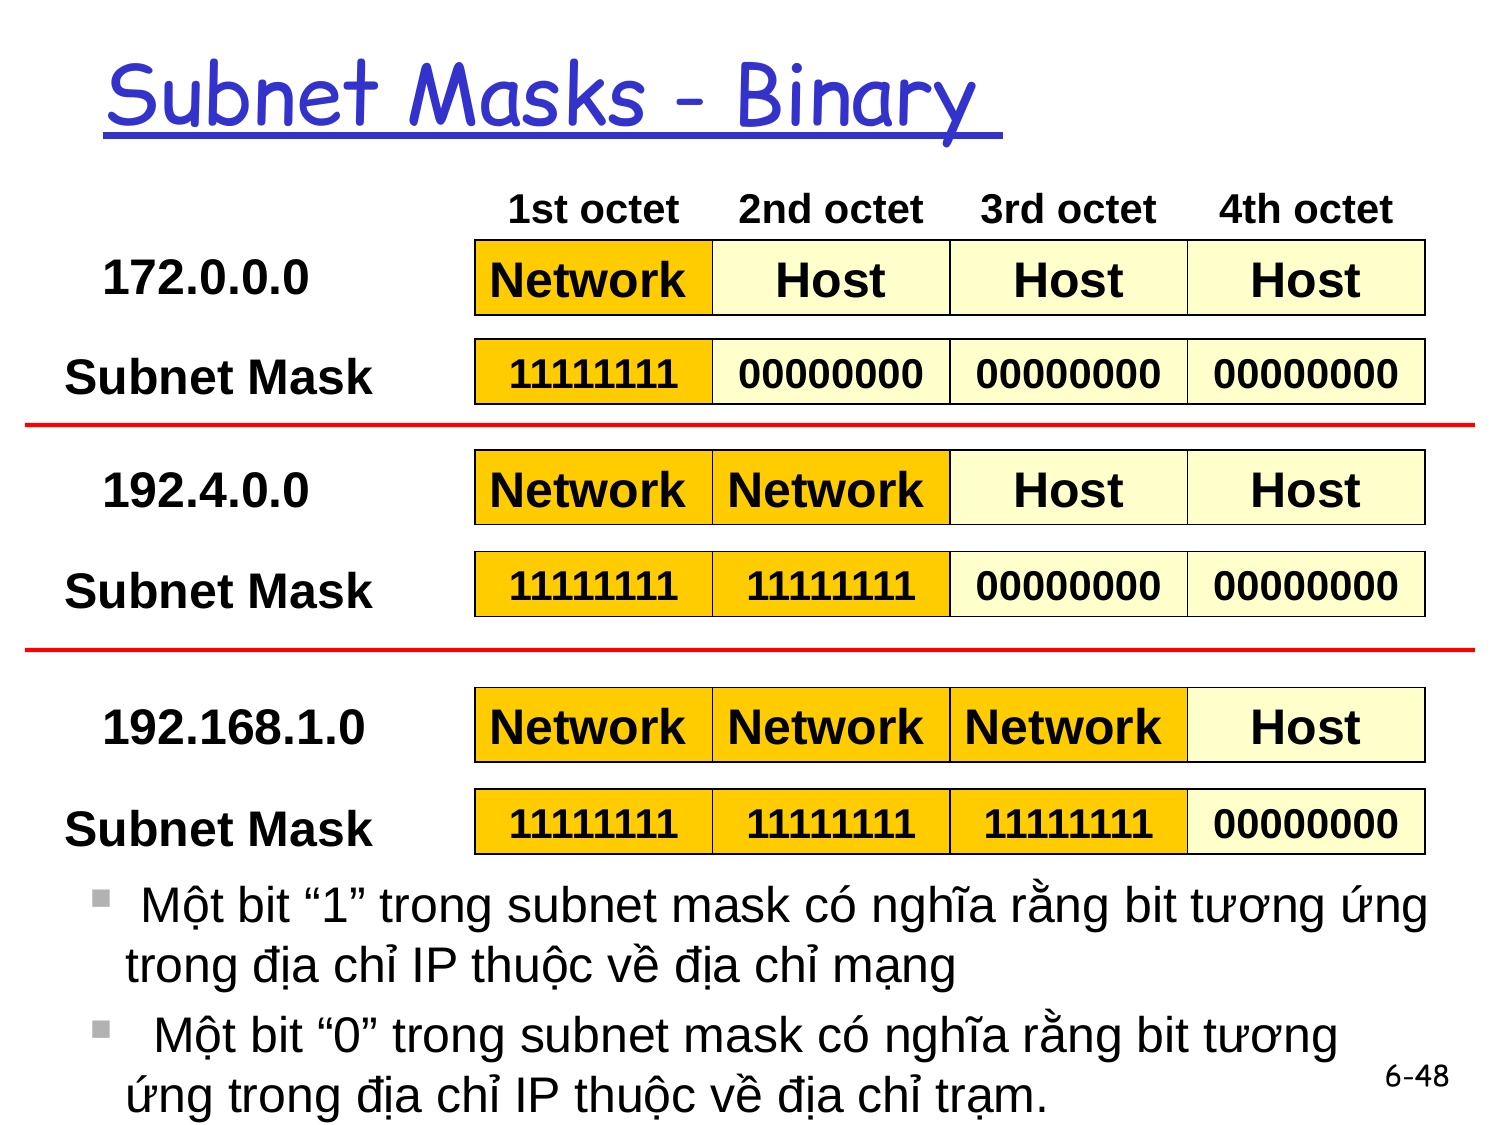

# Subnet Masks - Binary
1st octet
2nd octet
3rd octet
4th octet
172.0.0.0
Network
Host
Host
Host
Subnet Mask
11111111
00000000
00000000
00000000

192.4.0.0
Network
Network
Host
Host
Subnet Mask
11111111
11111111
00000000
00000000

192.168.1.0
Network
Network
Network
Host
Subnet Mask
11111111
11111111
11111111
00000000
 Một bit “1” trong subnet mask có nghĩa rằng bit tương ứng trong địa chỉ IP thuộc về địa chỉ mạng
  Một bit “0” trong subnet mask có nghĩa rằng bit tương ứng trong địa chỉ IP thuộc về địa chỉ trạm.
6-48